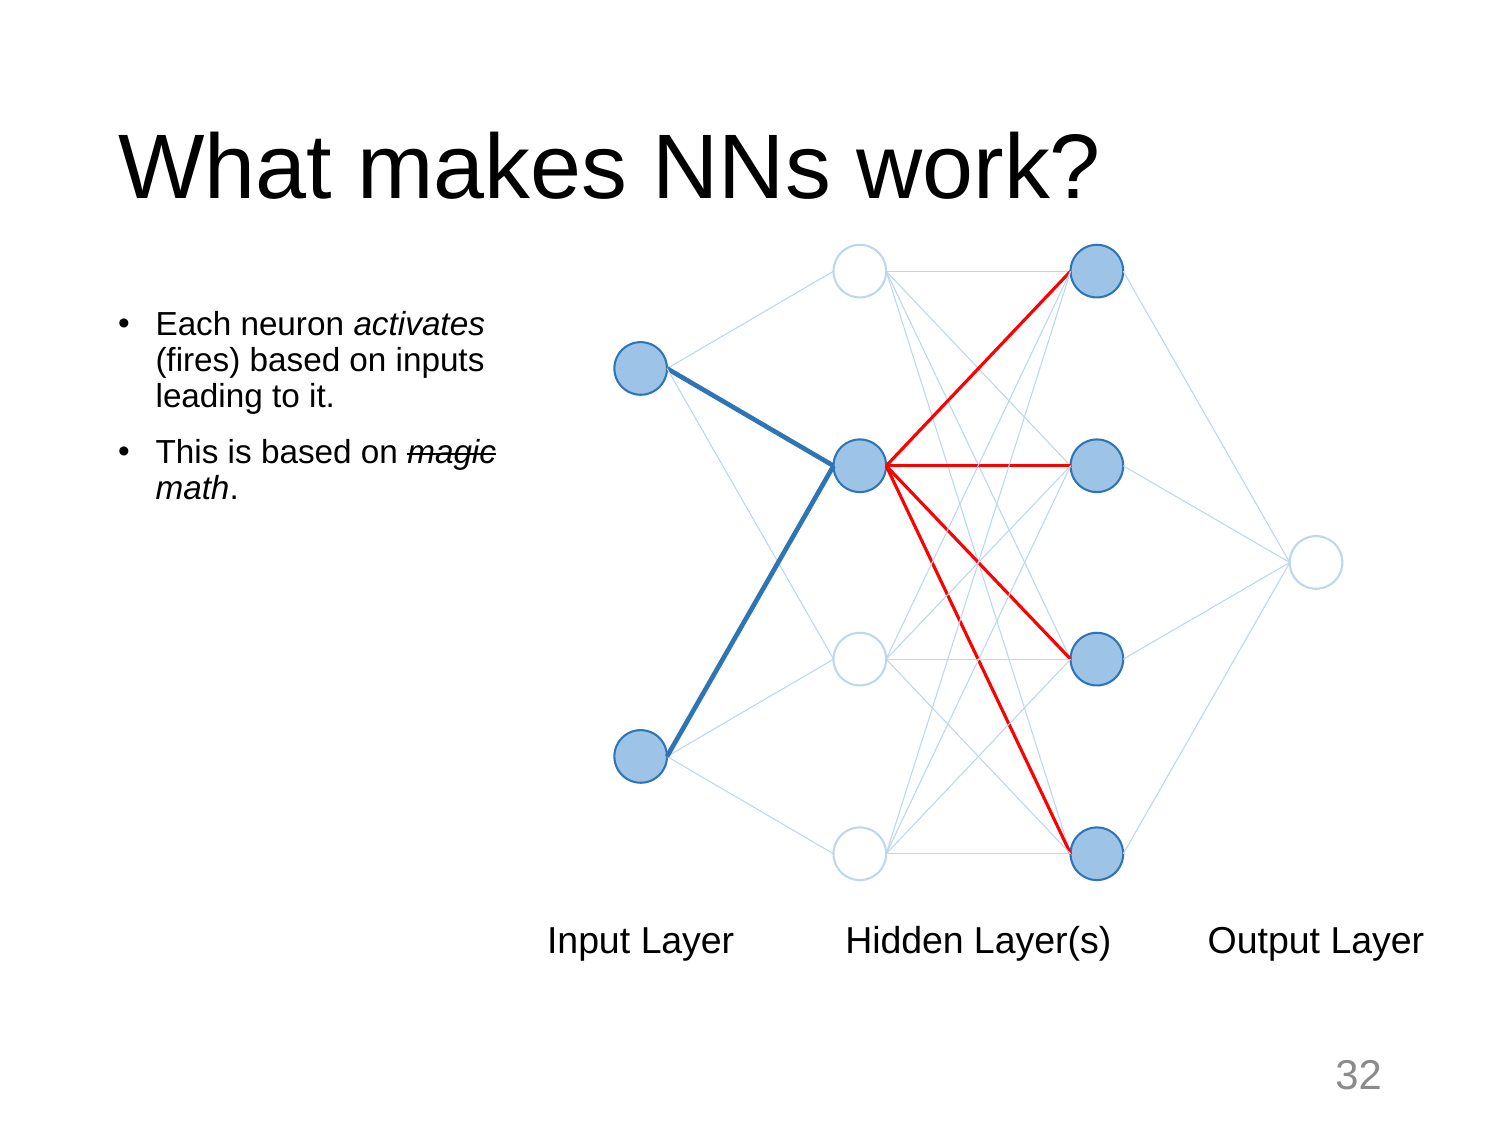

# What makes NNs work?

Each neuron activates (fires) based on inputs leading to it.
This is based on magic math.

Input Layer
Hidden Layer(s)
Output Layer
32